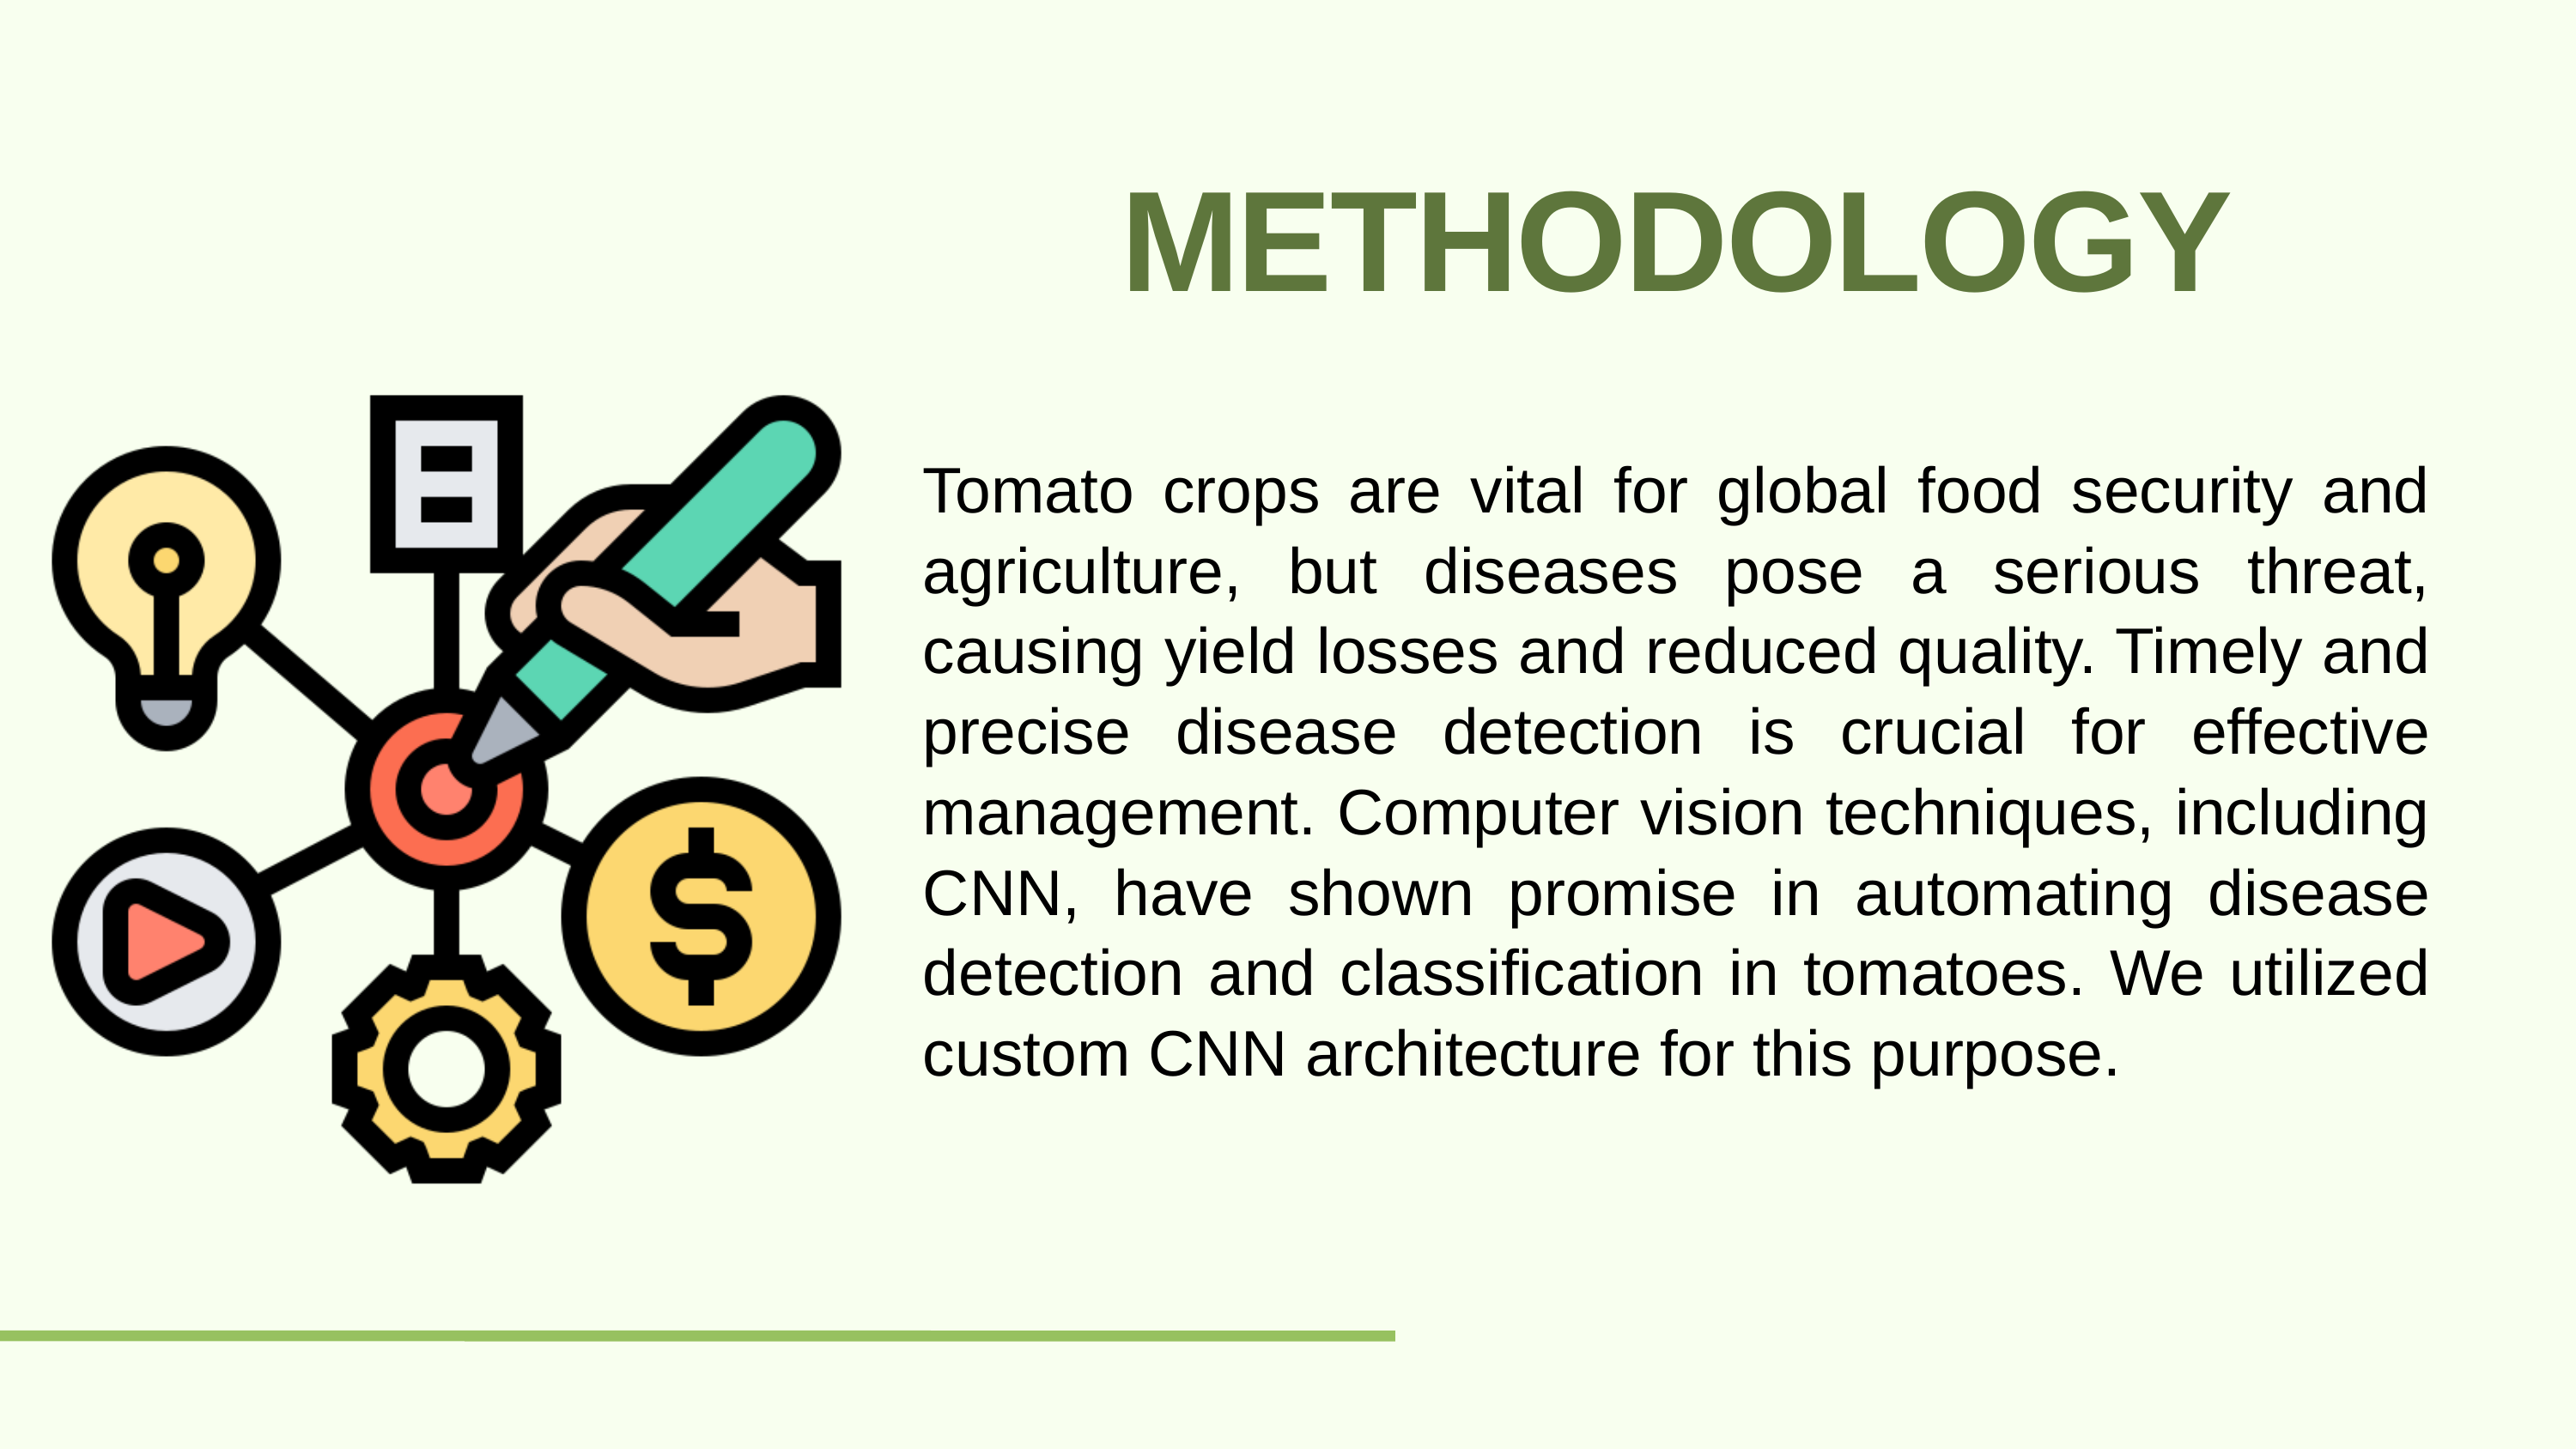

METHODOLOGY

Tomato crops are vital for global food security and agriculture, but diseases pose a serious threat, causing yield losses and reduced quality. Timely and precise disease detection is crucial for effective management. Computer vision techniques, including CNN, have shown promise in automating disease detection and classification in tomatoes. We utilized custom CNN architecture for this purpose.